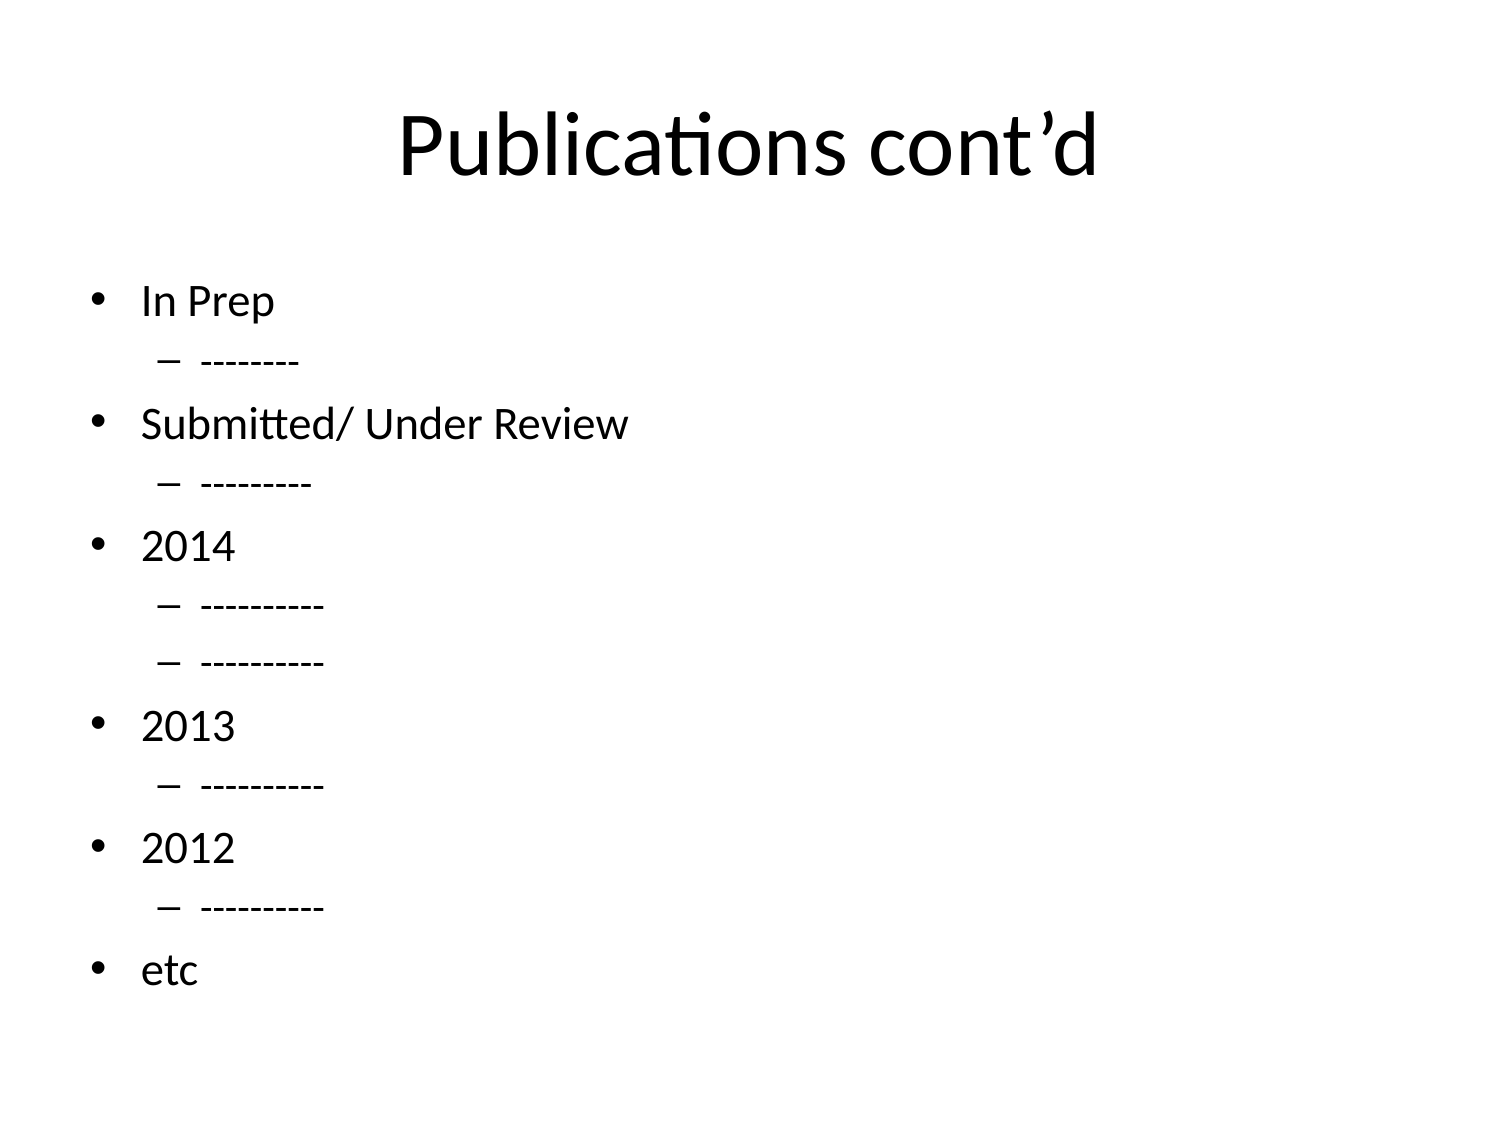

# Publications cont’d
In Prep
--------
Submitted/ Under Review
---------
2014
----------
----------
2013
----------
2012
----------
etc